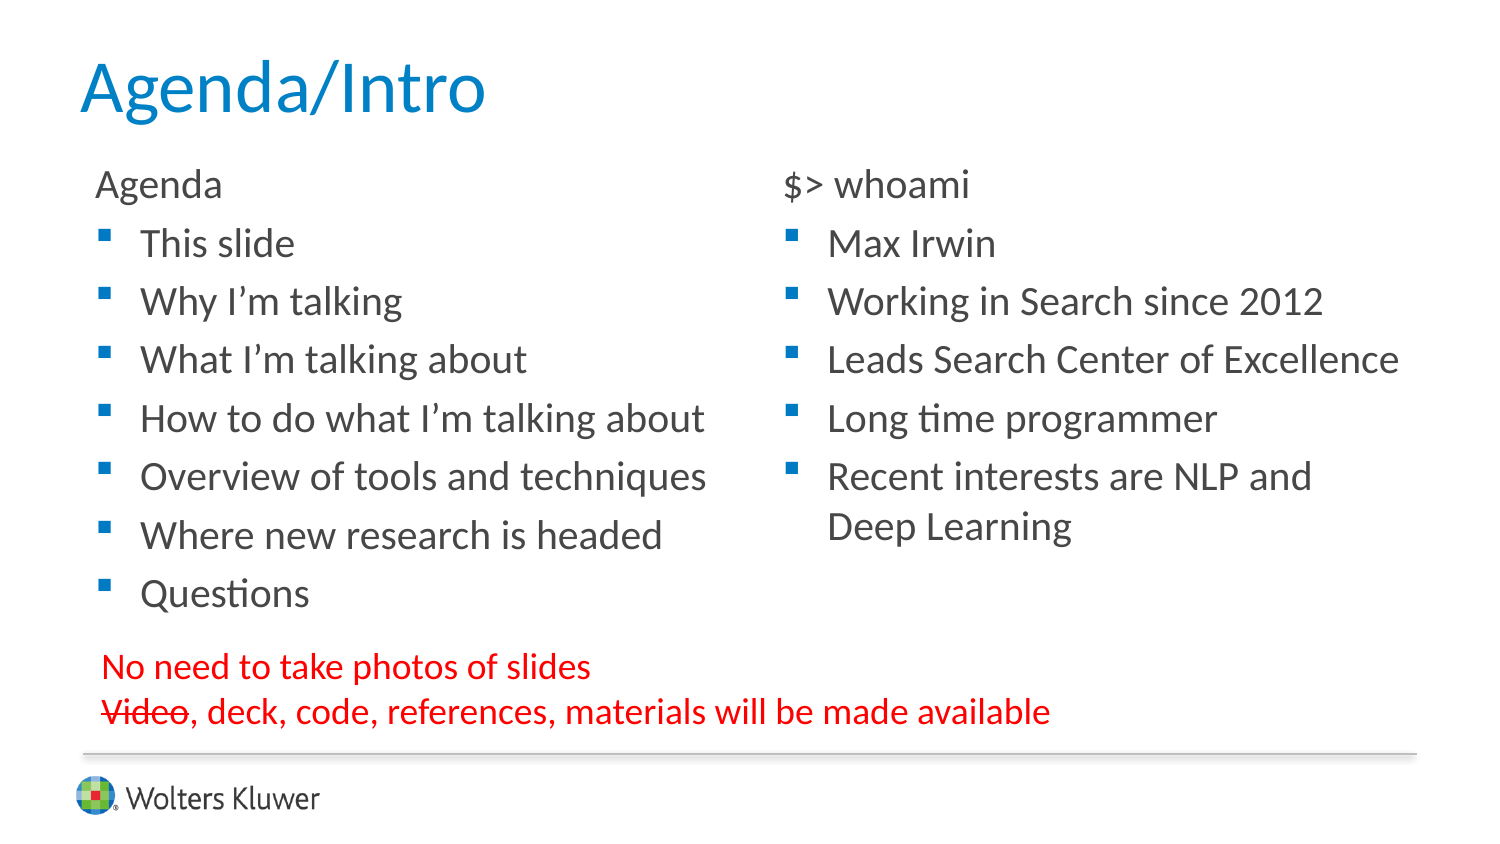

# Agenda/Intro
Agenda
This slide
Why I’m talking
What I’m talking about
How to do what I’m talking about
Overview of tools and techniques
Where new research is headed
Questions
$> whoami
Max Irwin
Working in Search since 2012
Leads Search Center of Excellence
Long time programmer
Recent interests are NLP and Deep Learning
No need to take photos of slides
Video, deck, code, references, materials will be made available